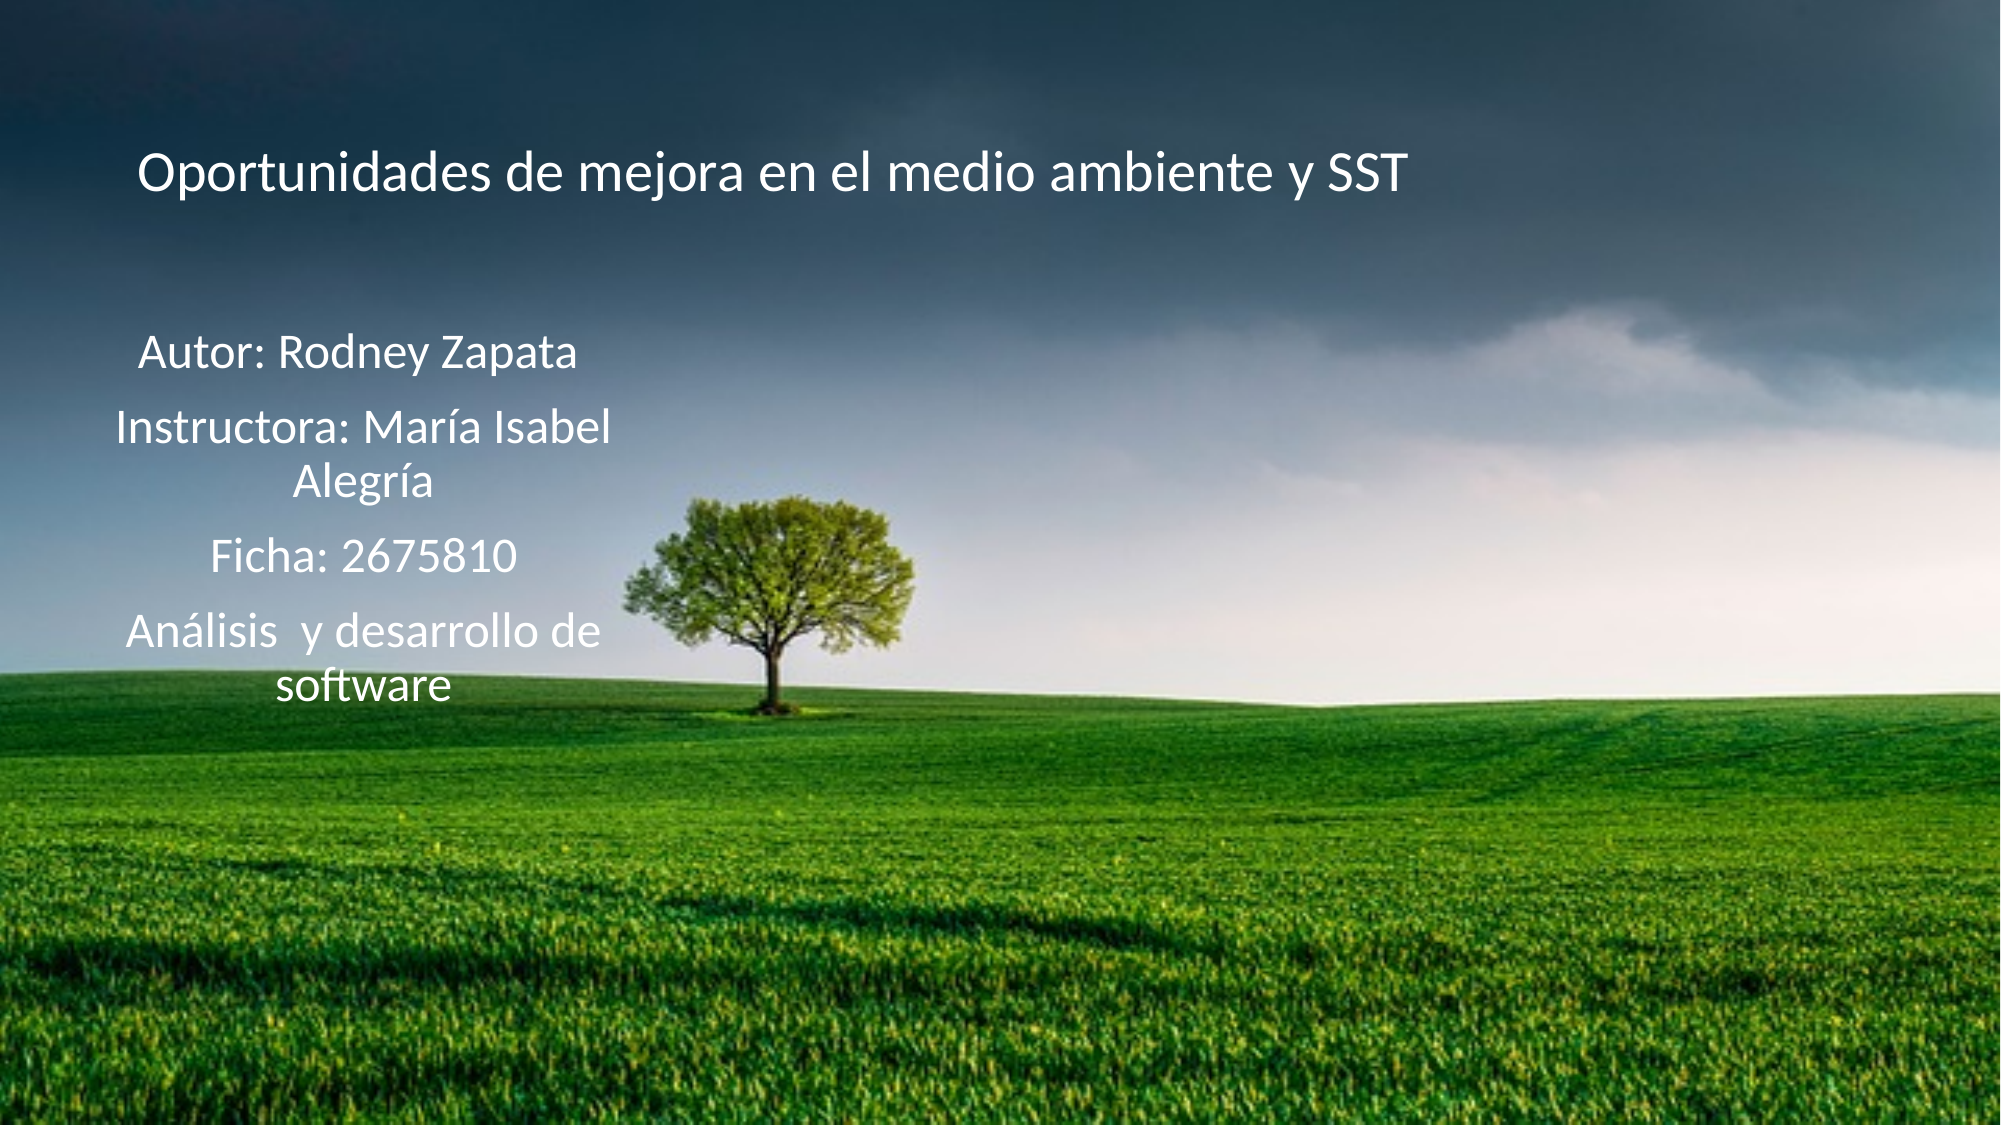

# Oportunidades de mejora en el medio ambiente y SST
Autor: Rodney Zapata
Instructora: María Isabel Alegría
Ficha: 2675810
Análisis  y desarrollo de software